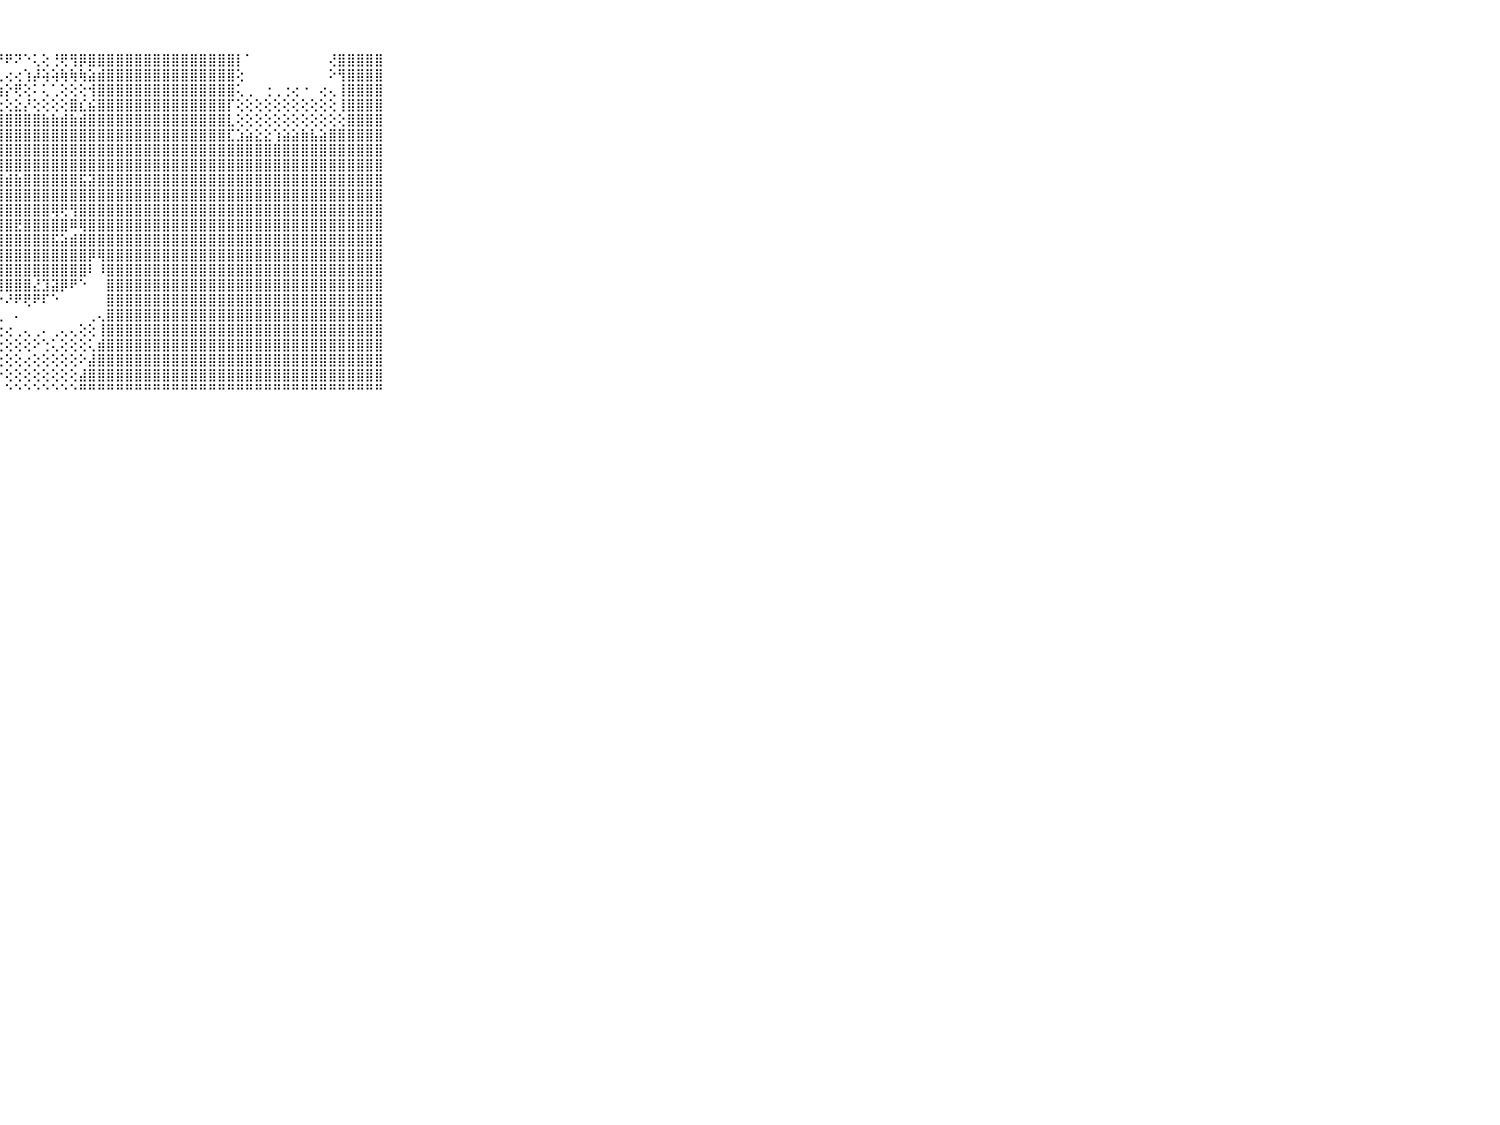

⠀⠀⠀⠀⠀⠀⠀⠀⠀⠀⠀⣿⣿⣿⣿⣿⣿⣿⣿⣿⣿⣿⣿⣿⣿⣿⡿⠟⠟⠝⠑⢅⢕⢘⢟⢻⡿⣿⣿⣿⣿⣿⣿⣿⣿⣿⣿⣿⣿⣿⣿⣿⣿⡇⠁⠀⠀⠀⠀⠀⠀⠀⠀⢜⣿⣿⣿⣿⣿⠀⠀⠀⠀⠀⠀⠀⠀⠀⠀⠀⠀
⠀⠀⠀⠀⠀⠀⠀⠀⠀⠀⠀⣿⣿⣿⣿⣿⣿⣿⣿⣿⣿⣿⣿⣿⣿⢟⢕⢄⢔⢔⢱⡼⢵⢵⢷⢷⢷⣵⣾⣿⣿⣿⣿⣿⣿⣿⣿⣿⣿⣿⣿⣿⣿⢕⠀⠀⠀⠀⠀⠀⠀⠀⠀⠕⢻⣿⣿⣿⣿⠀⠀⠀⠀⠀⠀⠀⠀⠀⠀⠀⠀
⠀⠀⠀⠀⠀⠀⠀⠀⠀⠀⠀⣿⣿⣿⣿⣿⣿⣿⣿⣿⣿⣿⣿⡟⢱⡕⢕⣷⡕⢟⢕⠅⢅⢁⢕⢕⢕⢺⣿⣿⣿⣿⣿⣿⣿⣿⣿⣿⣿⣿⣿⣿⣿⢅⢀⠀⢐⢀⢐⢔⠐⠀⢔⢄⢸⣿⣿⣿⣿⠀⠀⠀⠀⠀⠀⠀⠀⠀⠀⠀⠀
⠀⠀⠀⠀⠀⠀⠀⠀⠀⠀⠀⣿⣿⣿⣿⣿⣿⣿⣿⣿⣿⣿⣿⡇⢿⣵⣱⣕⢕⣕⡜⢕⢕⢕⢕⣿⣎⣮⣿⣿⣿⣿⣿⣿⣿⣿⣿⣿⣿⣿⣿⣿⡏⢕⢕⢕⢕⢕⢕⢕⢕⢕⢕⢕⢸⣿⣿⣿⣿⠀⠀⠀⠀⠀⠀⠀⠀⠀⠀⠀⠀
⠀⠀⠀⠀⠀⠀⠀⠀⠀⠀⠀⣿⣿⣿⣿⣿⣿⣿⣿⣿⣿⣿⣿⢇⣕⢸⣿⣿⣿⣿⣿⣿⣷⣷⣾⣷⣾⣿⣿⣿⣿⣿⣿⣿⣿⣿⣿⣿⣿⣿⣿⣿⣇⢕⢕⢕⢕⢕⢕⢕⢕⢕⢕⢕⢕⣿⣿⣿⣿⠀⠀⠀⠀⠀⠀⠀⠀⠀⠀⠀⠀
⠀⠀⠀⠀⠀⠀⠀⠀⠀⠀⠀⣿⣿⣿⣿⣿⣿⣿⣿⣿⣿⣿⣿⢕⢕⣾⣿⣿⣿⣿⣿⣿⣿⣿⣿⣿⣿⣿⣿⣿⣿⣿⣿⣿⣿⣿⣿⣿⣿⣿⣿⣿⣏⣱⣵⣕⣕⢱⣵⣵⣷⣧⣵⣿⣿⣿⣿⣿⣿⠀⠀⠀⠀⠀⠀⠀⠀⠀⠀⠀⠀
⠀⠀⠀⠀⠀⠀⠀⠀⠀⠀⠀⣿⣿⣿⣿⣿⣿⣿⣿⣿⣿⣿⣿⡕⢕⣿⣿⣿⣿⣿⣿⣿⣿⣿⣿⣿⣿⣿⣿⣿⣿⣿⣿⣿⣿⣿⣿⣿⣿⣿⣿⣿⣿⣿⣿⣿⣿⣿⣿⣿⣿⣿⣿⣿⣿⣿⣿⣿⣿⠀⠀⠀⠀⠀⠀⠀⠀⠀⠀⠀⠀
⠀⠀⠀⠀⠀⠀⠀⠀⠀⠀⠀⣿⣿⣿⣿⣿⣿⣿⣿⣿⣿⣿⣿⣇⢕⣿⣿⣿⣿⣿⣿⣿⣿⣿⣿⣿⣿⣿⣿⣿⣿⣿⣿⣿⣿⣿⣿⣿⣿⣿⣿⣿⣿⣿⣿⣿⣿⣿⣿⣿⣿⣿⣿⣿⣿⣿⣿⣿⣿⠀⠀⠀⠀⠀⠀⠀⠀⠀⠀⠀⠀
⠀⠀⠀⠀⠀⠀⠀⠀⠀⠀⠀⣿⣿⣿⣿⣿⣿⣿⣿⣿⣿⣿⣿⣽⣷⣿⣿⣿⣾⣷⣿⣿⣿⣿⣿⣿⣯⣽⣿⣿⣿⣿⣿⣿⣿⣿⣿⣿⣿⣿⣿⣿⣿⣿⣿⣿⣿⣿⣿⣿⣿⣿⣿⣿⣿⣿⣿⣿⣿⠀⠀⠀⠀⠀⠀⠀⠀⠀⠀⠀⠀
⠀⠀⠀⠀⠀⠀⠀⠀⠀⠀⠀⣿⣿⣿⣿⣿⣿⣿⣿⣿⣿⣿⣿⣿⣿⣿⣿⣿⣿⣿⣿⣿⣿⣿⣿⣿⣿⣿⣿⣿⣿⣿⣿⣿⣿⣿⣿⣿⣿⣿⣿⣿⣿⣿⣿⣿⣿⣿⣿⣿⣿⣿⣿⣿⣿⣿⣿⣿⣿⠀⠀⠀⠀⠀⠀⠀⠀⠀⠀⠀⠀
⠀⠀⠀⠀⠀⠀⠀⠀⠀⠀⠀⣿⣿⣿⣿⣿⣿⣿⣿⣿⣿⣿⣿⣿⣿⣿⣿⣿⣿⣿⣿⣿⣿⢿⢟⢻⣿⣿⣿⣿⣿⣿⣿⣿⣿⣿⣿⣿⣿⣿⣿⣿⣿⣿⣿⣿⣿⣿⣿⣿⣿⣿⣿⣿⣿⣿⣿⣿⣿⠀⠀⠀⠀⠀⠀⠀⠀⠀⠀⠀⠀
⠀⠀⠀⠀⠀⠀⠀⠀⠀⠀⠀⣿⣿⣿⣿⣿⣿⣿⣿⣿⣿⣿⣿⣿⣿⣿⣿⣿⣿⣟⣿⣿⣿⣿⣿⠿⢿⣿⣿⣿⣿⣿⣿⣿⣿⣿⣿⣿⣿⣿⣿⣿⣿⣿⣿⣿⣿⣿⣿⣿⣿⣿⣿⣿⣿⣿⣿⣿⣿⠀⠀⠀⠀⠀⠀⠀⠀⠀⠀⠀⠀
⠀⠀⠀⠀⠀⠀⠀⠀⠀⠀⠀⣿⣿⣿⣿⣿⣿⣿⣿⣿⣿⣿⣿⣿⣿⣿⣿⣿⣿⣿⣿⣿⣿⣯⣵⣾⣿⣿⣿⣿⣿⣿⣿⣿⣿⣿⣿⣿⣿⣿⣿⣿⣿⣿⣿⣿⣿⣿⣿⣿⣿⣿⣿⣿⣿⣿⣿⣿⣿⠀⠀⠀⠀⠀⠀⠀⠀⠀⠀⠀⠀
⠀⠀⠀⠀⠀⠀⠀⠀⠀⠀⠀⣿⣿⣿⣿⣿⣿⣿⣿⣿⣿⣿⣿⣿⡿⢻⣿⣿⣿⣿⣿⣿⣿⣿⣿⣿⣿⡿⢿⣿⣿⣿⣿⣿⣿⣿⣿⣿⣿⣿⣿⣿⣿⣿⣿⣿⣿⣿⣿⣿⣿⣿⣿⣿⣿⣿⣿⣿⣿⠀⠀⠀⠀⠀⠀⠀⠀⠀⠀⠀⠀
⠀⠀⠀⠀⠀⠀⠀⠀⠀⠀⠀⣿⣿⣿⣿⣿⣿⣿⣿⣿⣿⣿⣿⣿⢇⢕⣿⣿⣿⣿⣿⣿⣿⣿⣿⣿⣿⠇⠸⣿⣿⣿⣿⣿⣿⣿⣿⣿⣿⣿⣿⣿⣿⣿⣿⣿⣿⣿⣿⣿⣿⣿⣿⣿⣿⣿⣿⣿⣿⠀⠀⠀⠀⠀⠀⠀⠀⠀⠀⠀⠀
⠀⠀⠀⠀⠀⠀⠀⠀⠀⠀⠀⣿⣿⣿⣿⣿⣿⣿⣿⣿⣿⣿⣿⣿⢕⢕⢜⢿⣿⣿⣿⣜⣹⣽⡿⠟⠑⠀⠀⣿⣿⣿⣿⣿⣿⣿⣿⣿⣿⣿⣿⣿⣿⣿⣿⣿⣿⣿⣿⣿⣿⣿⣿⣿⣿⣿⣿⣿⣿⠀⠀⠀⠀⠀⠀⠀⠀⠀⠀⠀⠀
⠀⠀⠀⠀⠀⠀⠀⠀⠀⠀⠀⣿⣿⣿⣿⣿⣿⣿⣿⣿⣿⣿⣿⡇⠀⢕⢕⠑⠜⠟⢟⠟⠏⠑⠀⠀⠀⠀⠀⣿⣿⣿⣿⣿⣿⣿⣿⣿⣿⣿⣿⣿⣿⣿⣿⣿⣿⣿⣿⣿⣿⣿⣿⣿⣿⣿⣿⣿⣿⠀⠀⠀⠀⠀⠀⠀⠀⠀⠀⠀⠀
⠀⠀⠀⠀⠀⠀⠀⠀⠀⠀⠀⣿⣿⣿⣿⣿⣿⣿⣿⣿⣿⣿⣿⣷⢔⢕⢕⢀⠀⠄⠀⠀⠀⠀⠀⠀⠀⢀⢄⣿⣿⣿⣿⣿⣿⣿⣿⣿⣿⣿⣿⣿⣿⣿⣿⣿⣿⣿⣿⣿⣿⣿⣿⣿⣿⣿⣿⣿⣿⠀⠀⠀⠀⠀⠀⠀⠀⠀⠀⠀⠀
⠀⠀⠀⠀⠀⠀⠀⠀⠀⠀⠀⣿⣿⣿⣿⣿⣿⣿⣿⣿⣿⣿⣿⣿⡕⢕⢕⢕⢔⢀⢄⢀⠄⢀⢄⢄⢕⢕⢸⣿⣿⣿⣿⣿⣿⣿⣿⣿⣿⣿⣿⣿⣿⣿⣿⣿⣿⣿⣿⣿⣿⣿⣿⣿⣿⣿⣿⣿⣿⠀⠀⠀⠀⠀⠀⠀⠀⠀⠀⠀⠀
⠀⠀⠀⠀⠀⠀⠀⠀⠀⠀⠀⣿⣿⣿⣿⣿⣿⣿⣿⣿⣿⣿⣿⣿⣧⢕⢕⢕⢕⢕⢕⠕⢑⢅⢕⢕⢕⢅⣾⣿⣿⣿⣿⣿⣿⣿⣿⣿⣿⣿⣿⣿⣿⣿⣿⣿⣿⣿⣿⣿⣿⣿⣿⣿⣿⣿⣿⣿⣿⠀⠀⠀⠀⠀⠀⠀⠀⠀⠀⠀⠀
⠀⠀⠀⠀⠀⠀⠀⠀⠀⠀⠀⣿⣿⣿⣿⣿⣿⣿⣿⣿⣿⣿⣿⣿⣿⣧⡕⢕⢕⢕⢔⢕⢕⢕⢕⢕⠕⣼⣿⣿⣿⣿⣿⣿⣿⣿⣿⣿⣿⣿⣿⣿⣿⣿⣿⣿⣿⣿⣿⣿⣿⣿⣿⣿⣿⣿⣿⣿⣿⠀⠀⠀⠀⠀⠀⠀⠀⠀⠀⠀⠀
⠀⠀⠀⠀⠀⠀⠀⠀⠀⠀⠀⣿⣿⣿⣿⣿⣿⣿⣿⣿⣿⣿⣿⣿⣿⣿⡇⠑⢕⢕⢕⢕⢕⢕⢕⢕⣼⣿⣿⣿⣿⣿⣿⣿⣿⣿⣿⣿⣿⣿⣿⣿⣿⣿⣿⣿⣿⣿⣿⣿⣿⣿⣿⣿⣿⣿⣿⣿⣿⠀⠀⠀⠀⠀⠀⠀⠀⠀⠀⠀⠀
⠀⠀⠀⠀⠀⠀⠀⠀⠀⠀⠀⠛⠛⠛⠛⠛⠛⠛⠛⠛⠛⠛⠛⠛⠛⠛⠃⠀⠑⠑⠑⠑⠑⠑⠑⠑⠛⠛⠛⠛⠛⠛⠛⠛⠛⠛⠛⠛⠛⠛⠛⠛⠛⠛⠛⠛⠛⠛⠛⠛⠛⠛⠛⠛⠛⠛⠛⠛⠛⠀⠀⠀⠀⠀⠀⠀⠀⠀⠀⠀⠀